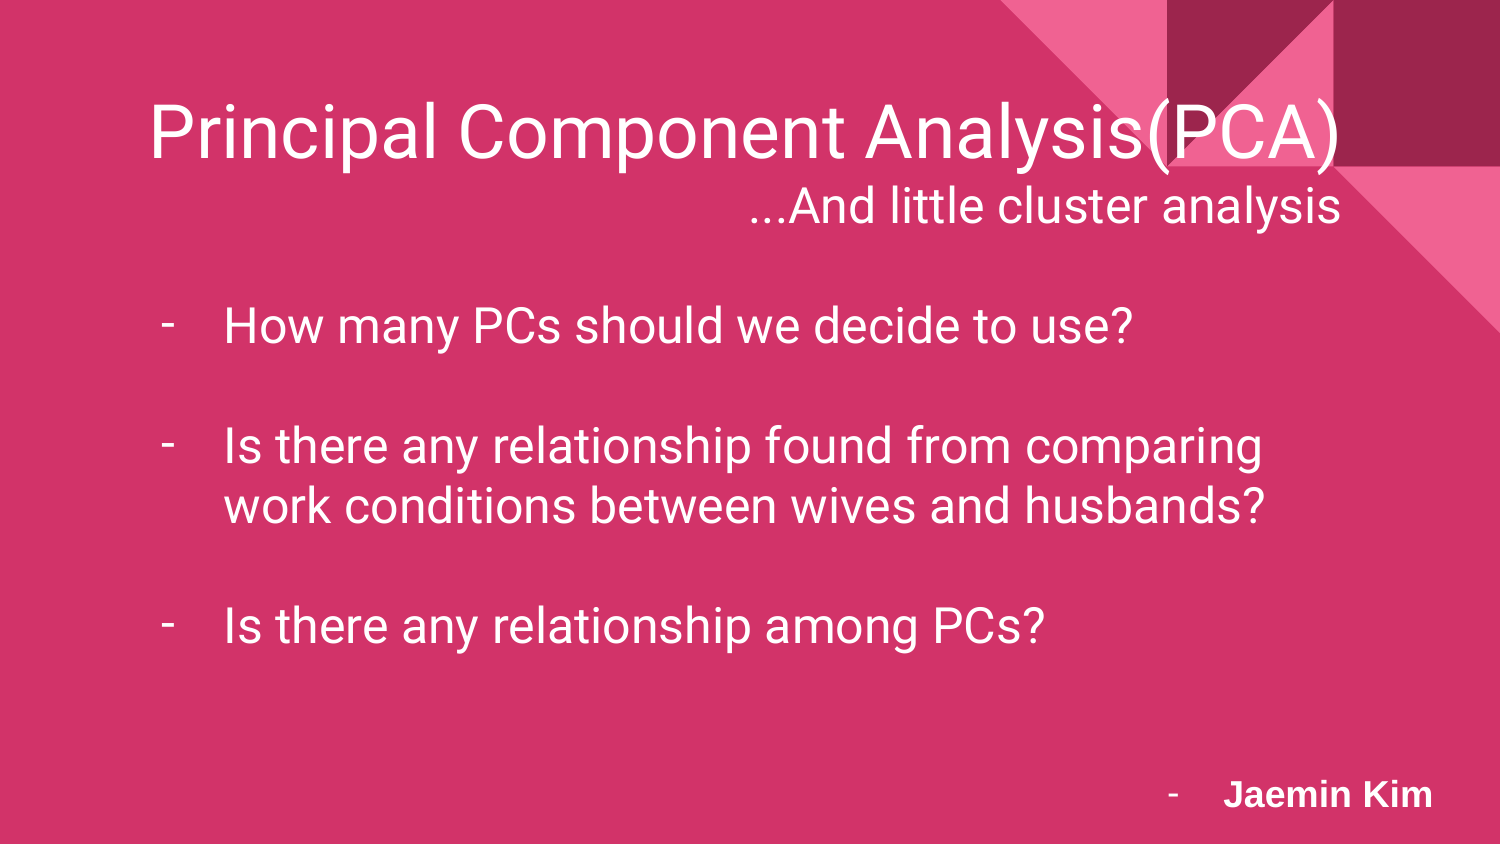

# Principal Component Analysis(PCA)
...And little cluster analysis

How many PCs should we decide to use?

Is there any relationship found from comparing work conditions between wives and husbands?

Is there any relationship among PCs?

Jaemin Kim